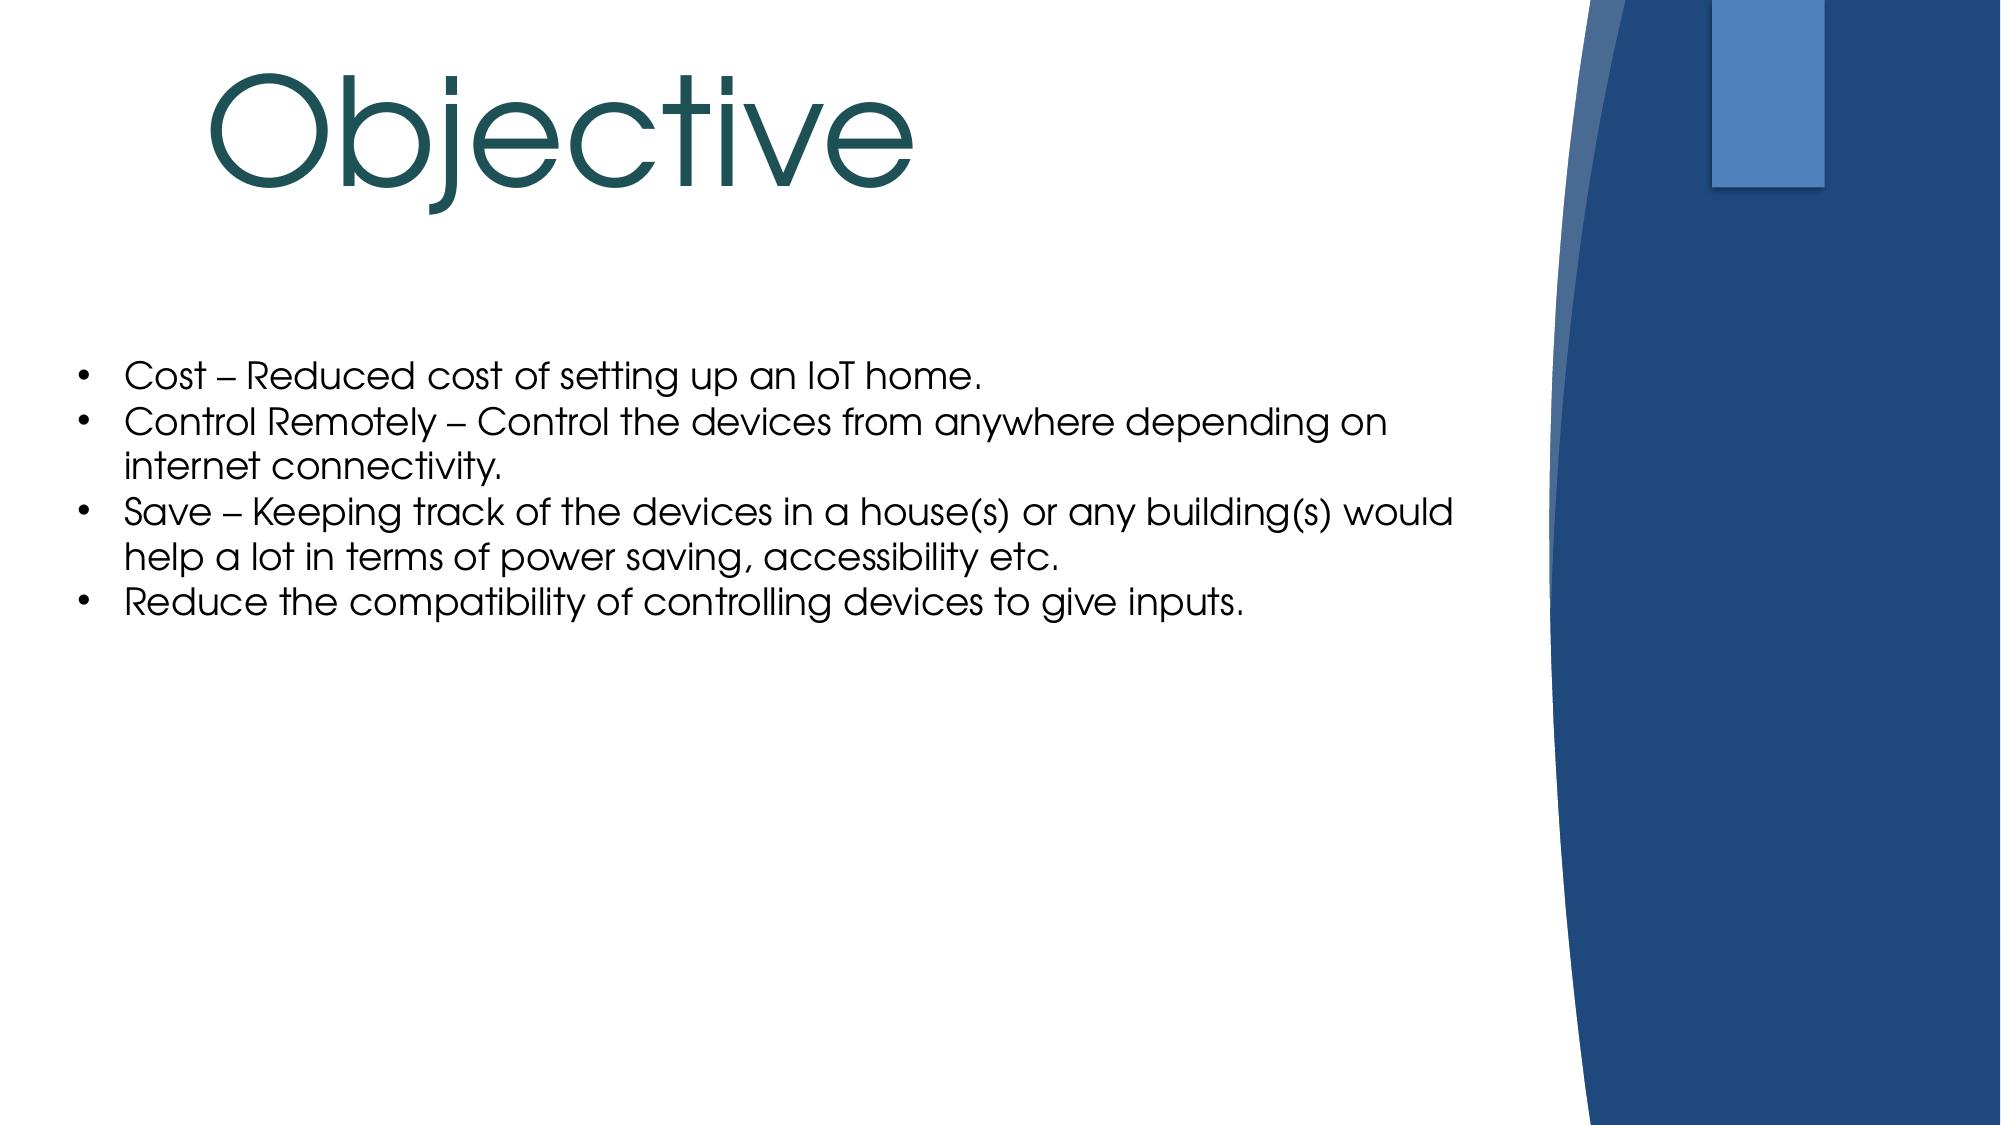

Objective
Cost – Reduced cost of setting up an IoT home.
Control Remotely – Control the devices from anywhere depending on internet connectivity.
Save – Keeping track of the devices in a house(s) or any building(s) would help a lot in terms of power saving, accessibility etc.
Reduce the compatibility of controlling devices to give inputs.